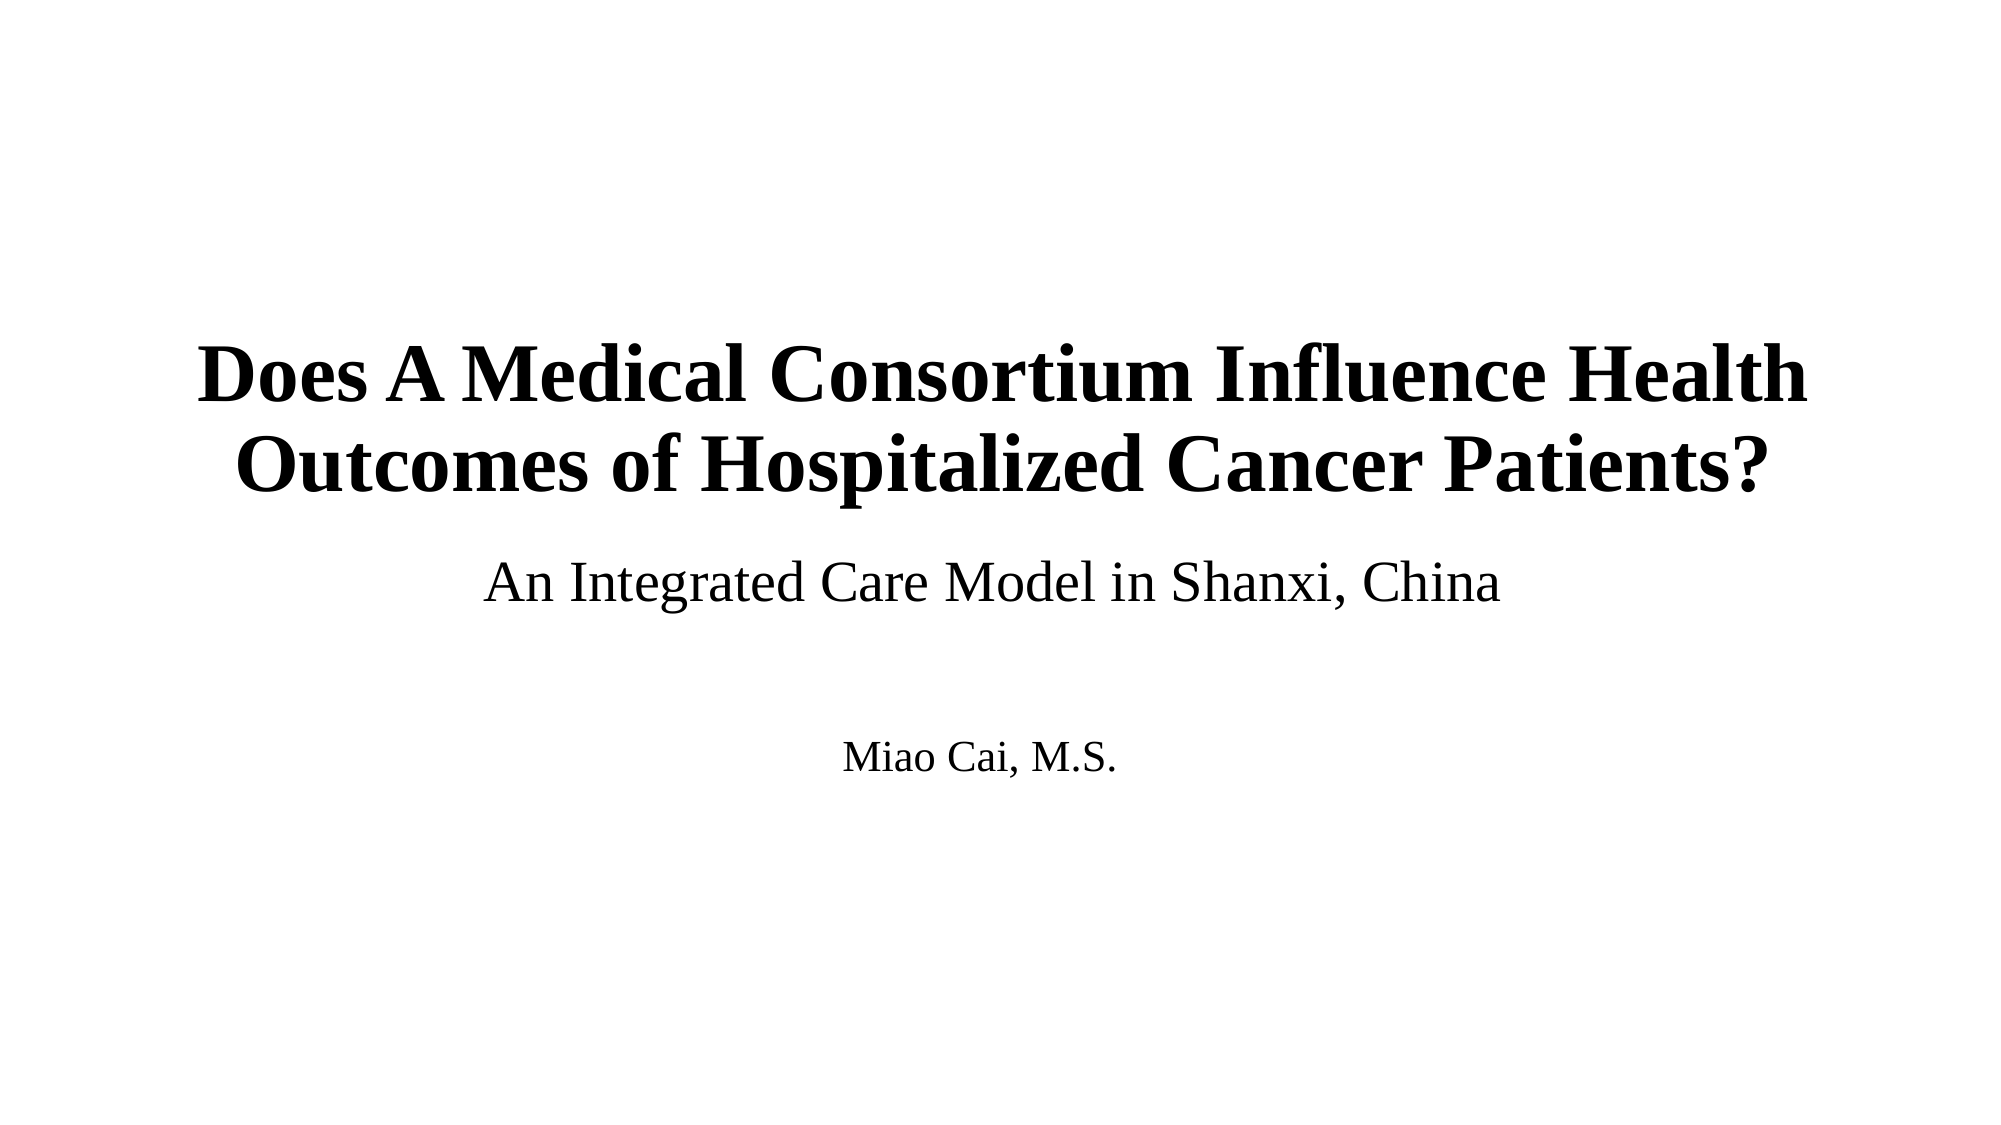

# Does A Medical Consortium Influence Health Outcomes of Hospitalized Cancer Patients?
An Integrated Care Model in Shanxi, China
Miao Cai, M.S.